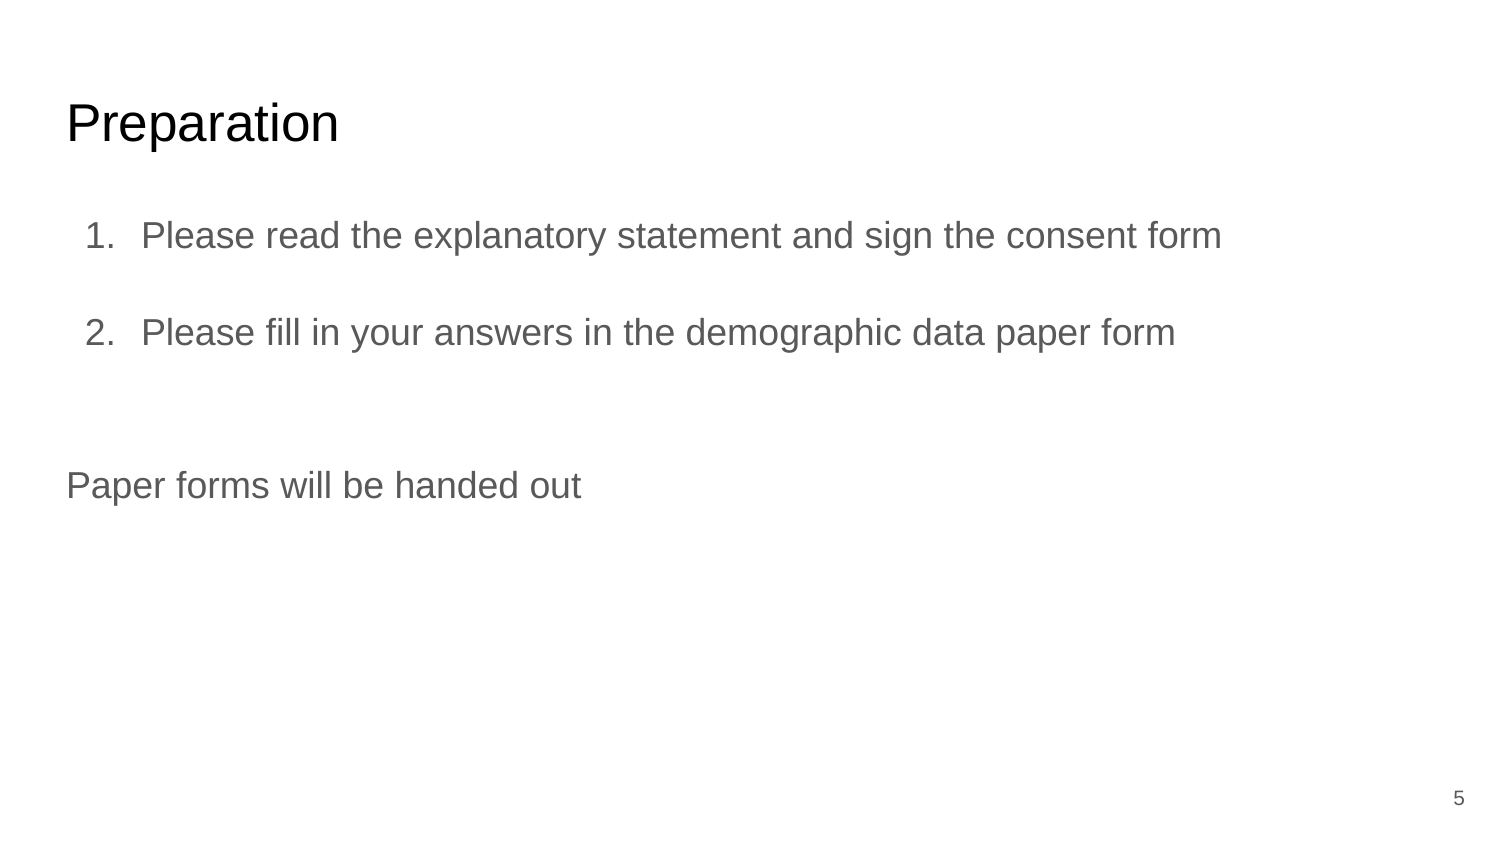

# Preparation
Please read the explanatory statement and sign the consent form
Please fill in your answers in the demographic data paper form

Paper forms will be handed out
5